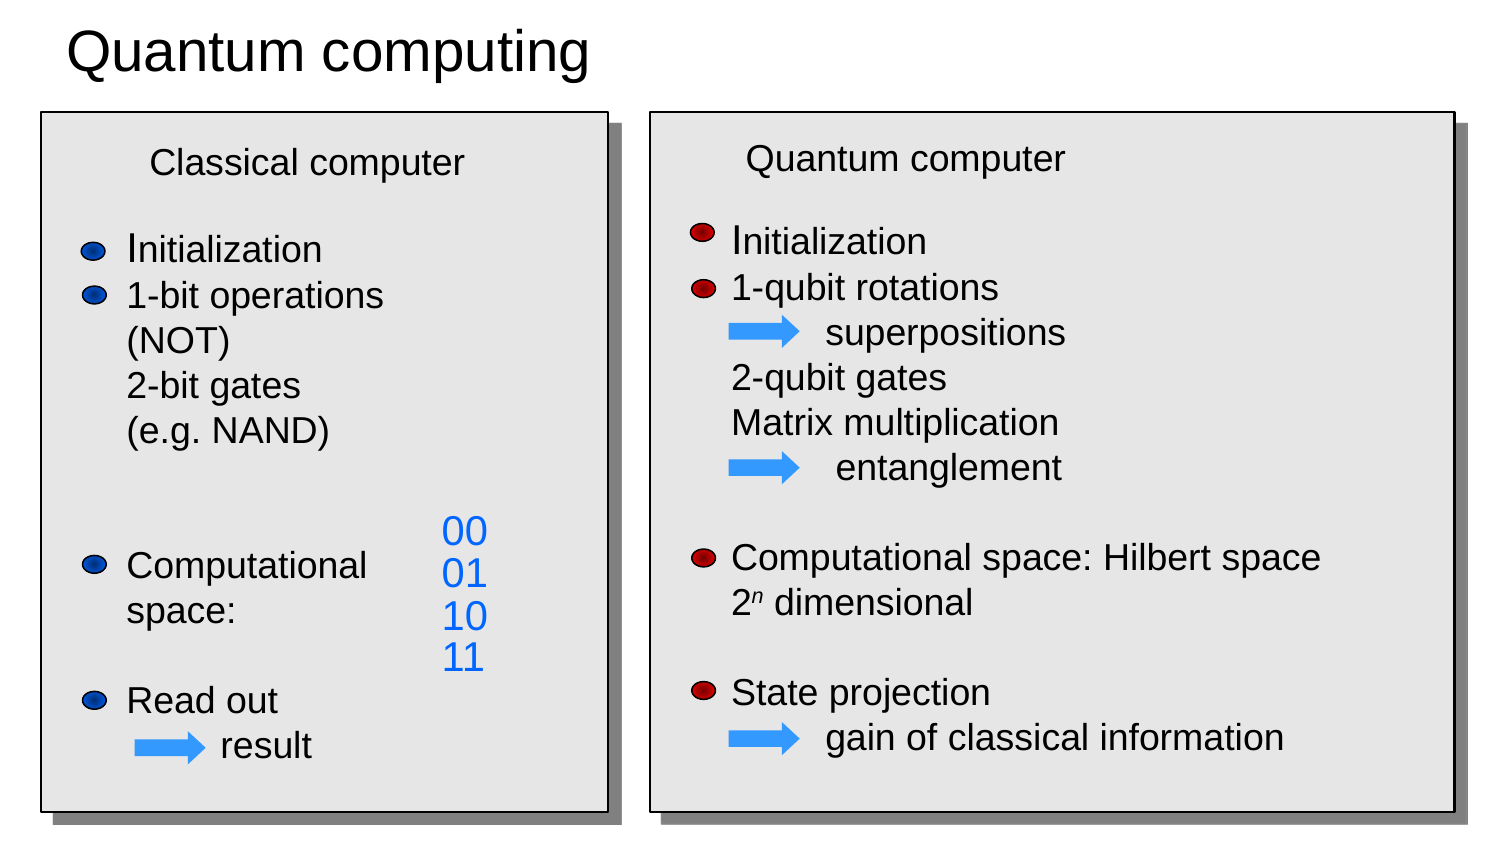

# Quantum computing

Quantum computer
Initialization
1-qubit rotations
         superpositions
2-qubit gates
Matrix multiplication
          entanglement
Computational space: Hilbert space
2n dimensional

State projection
         gain of classical information

Classical computer
Initialization
1-bit operations
(NOT)‏
2-bit gates
(e.g. NAND)
Computational
space:

Read out
         result

00
01

10
11